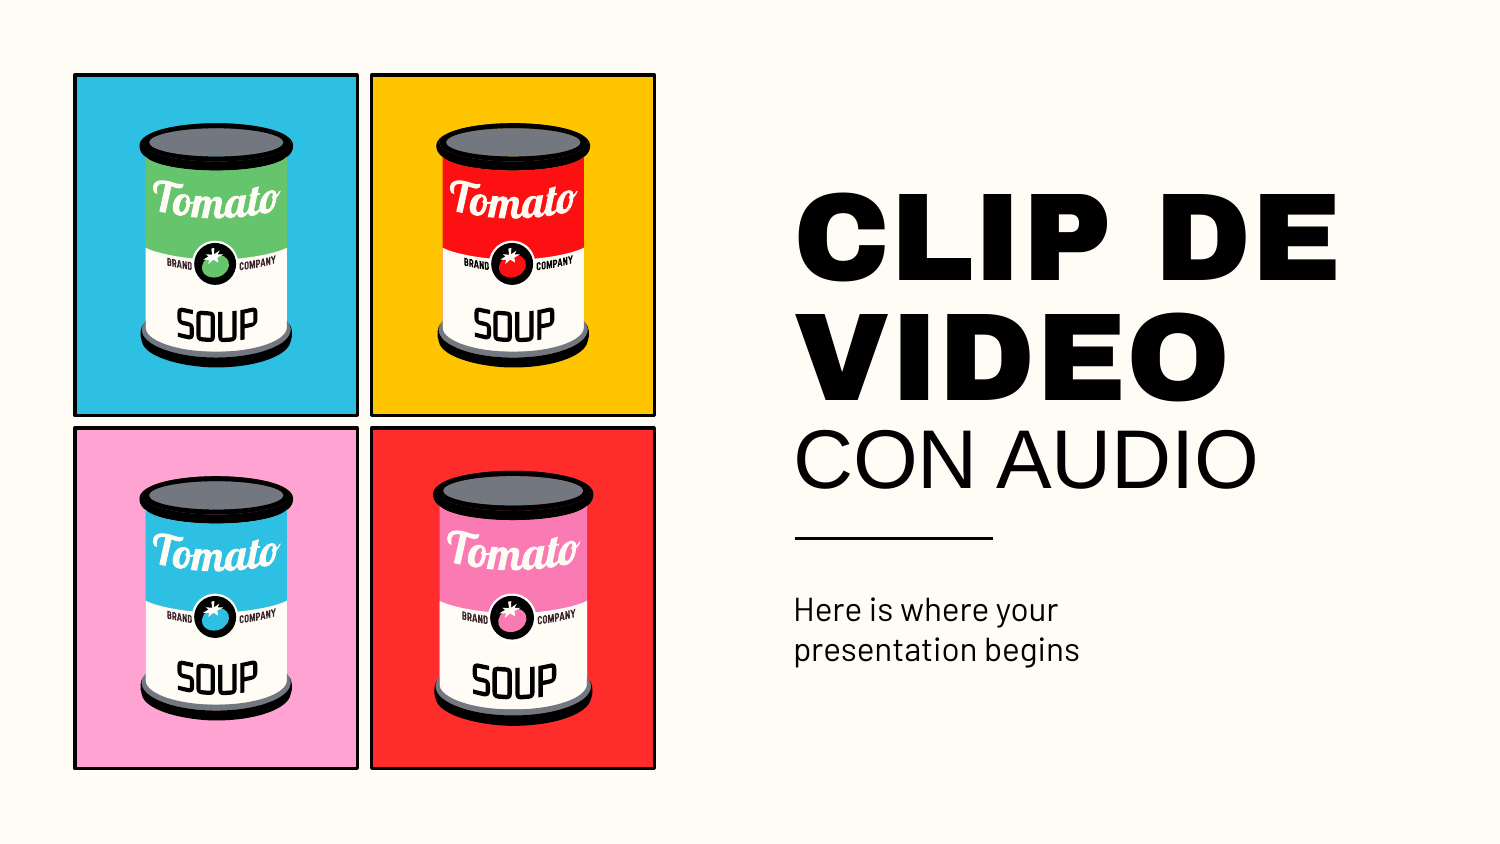

# CLIP DE VIDEO CON AUDIO

Here is where your presentation begins